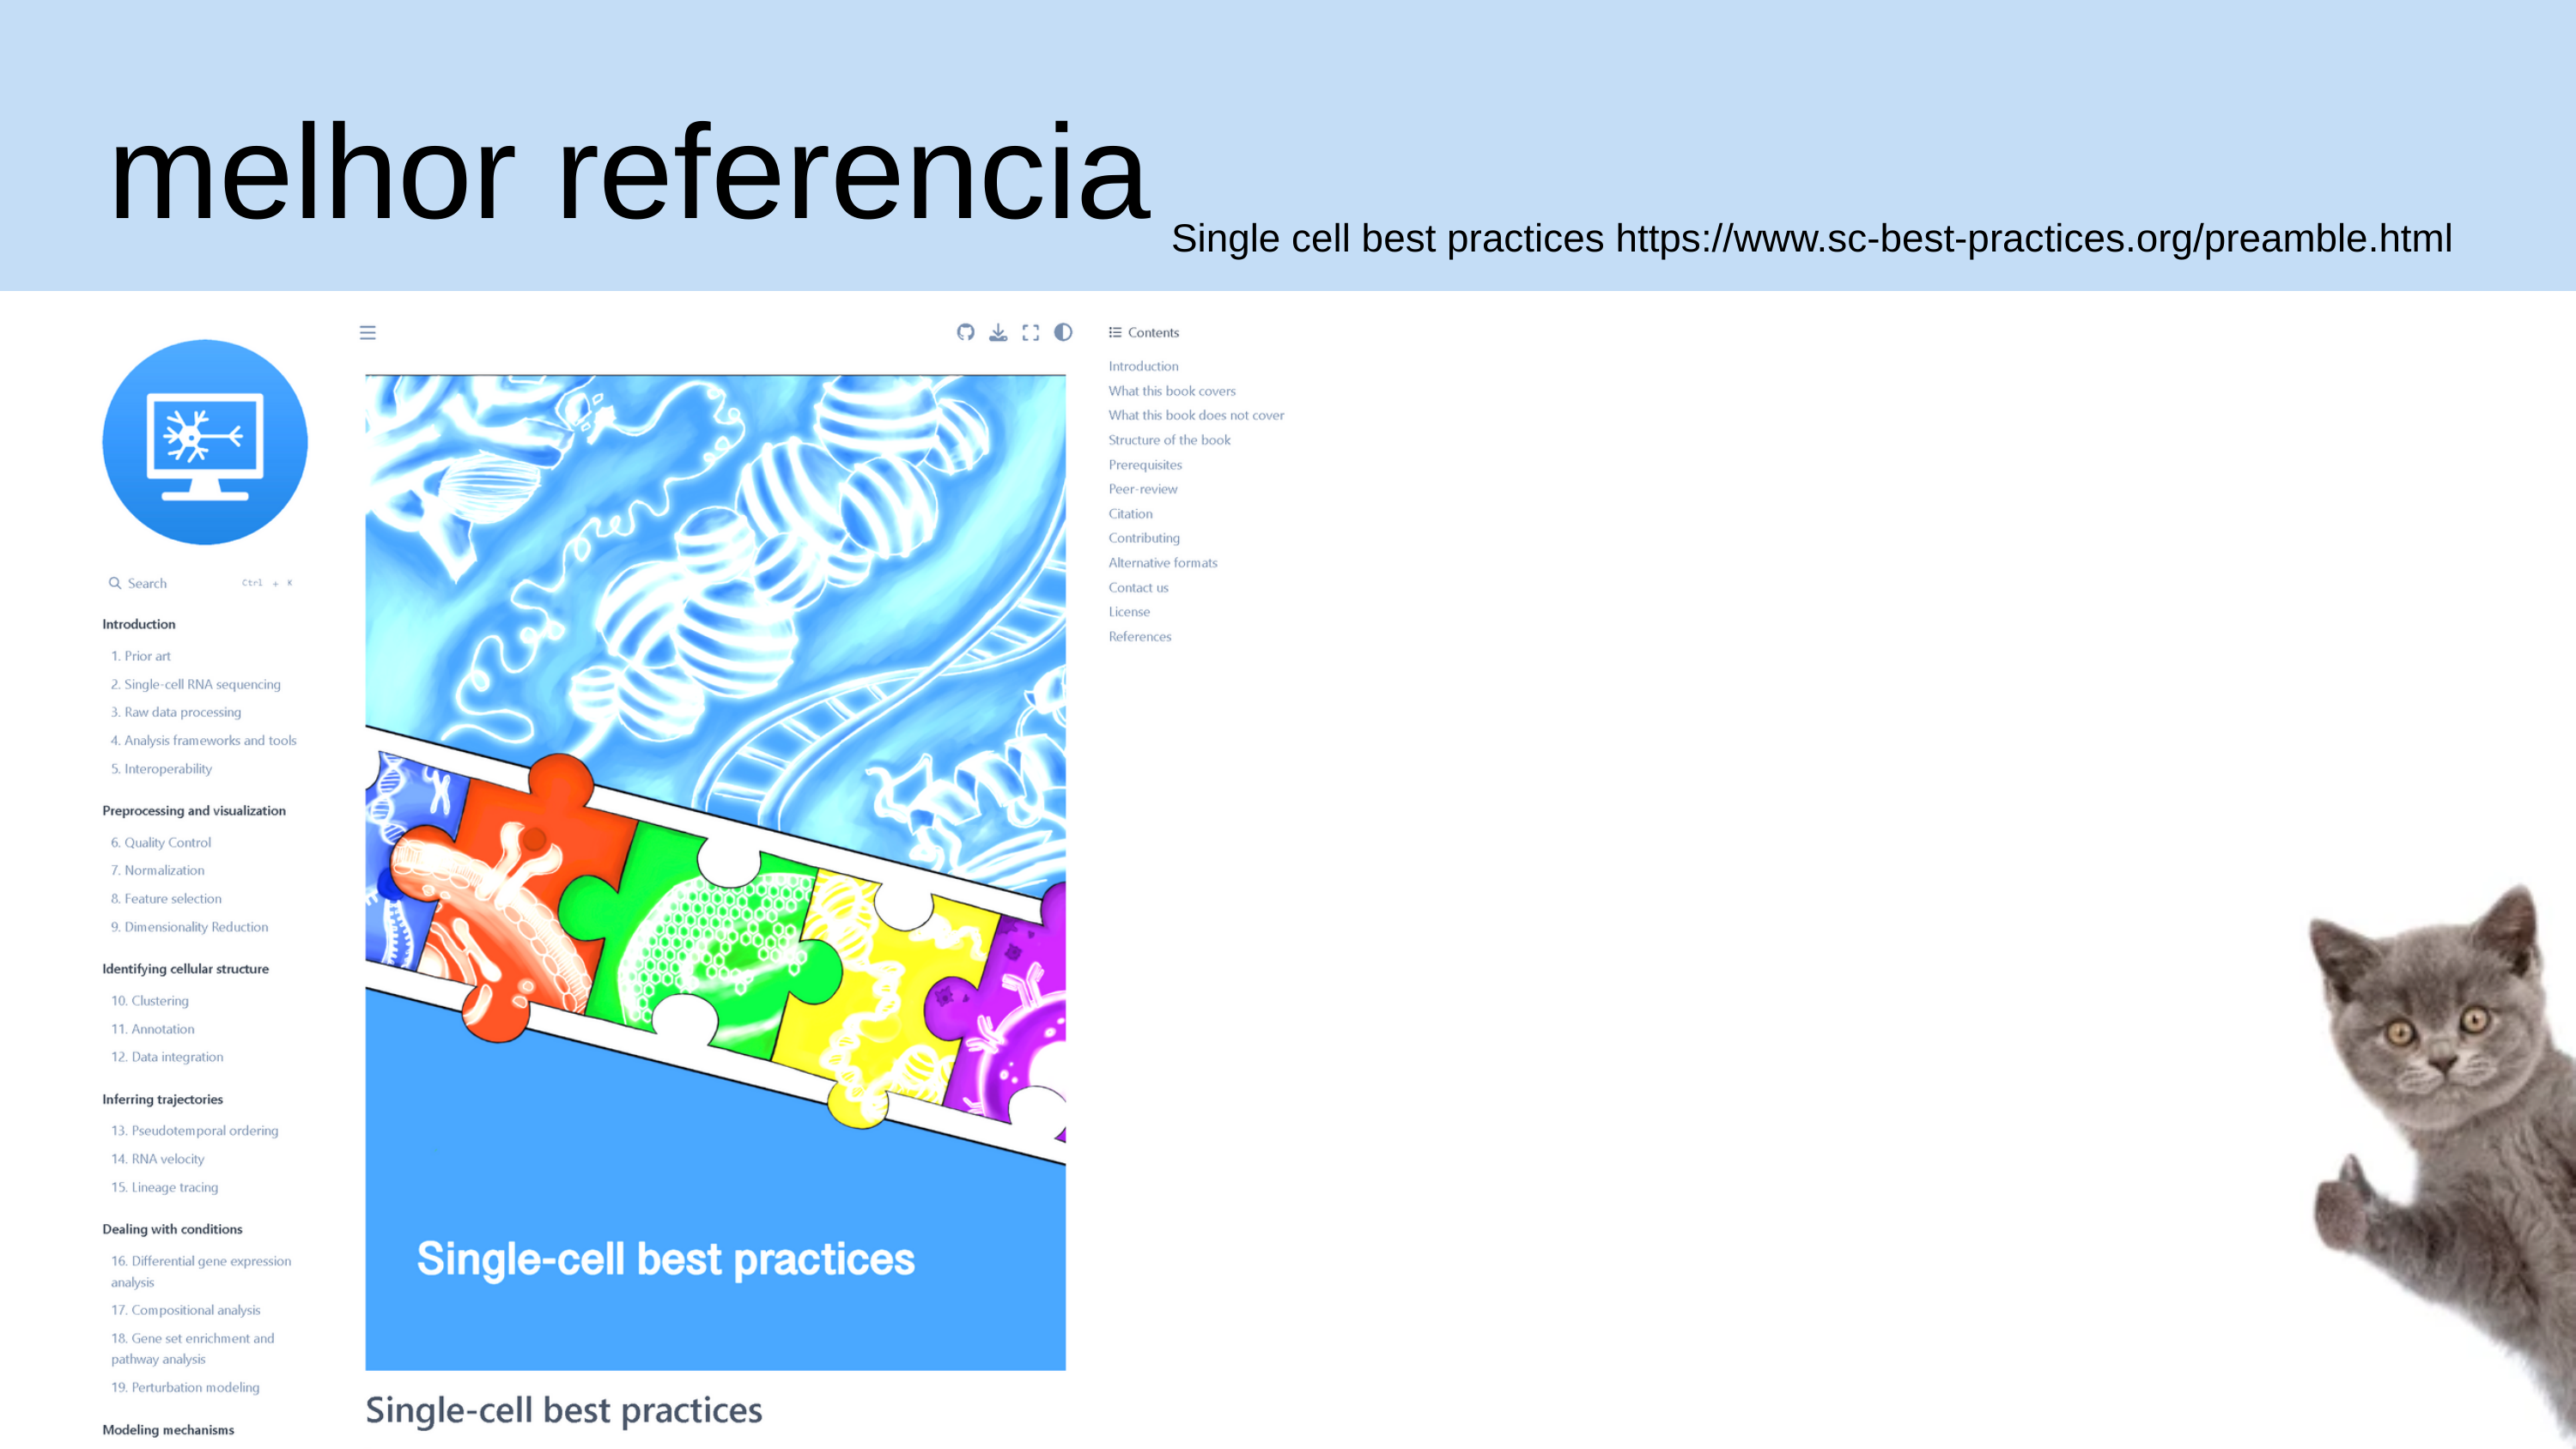

melhor referencia
Single cell best practices https://www.sc-best-practices.org/preamble.html